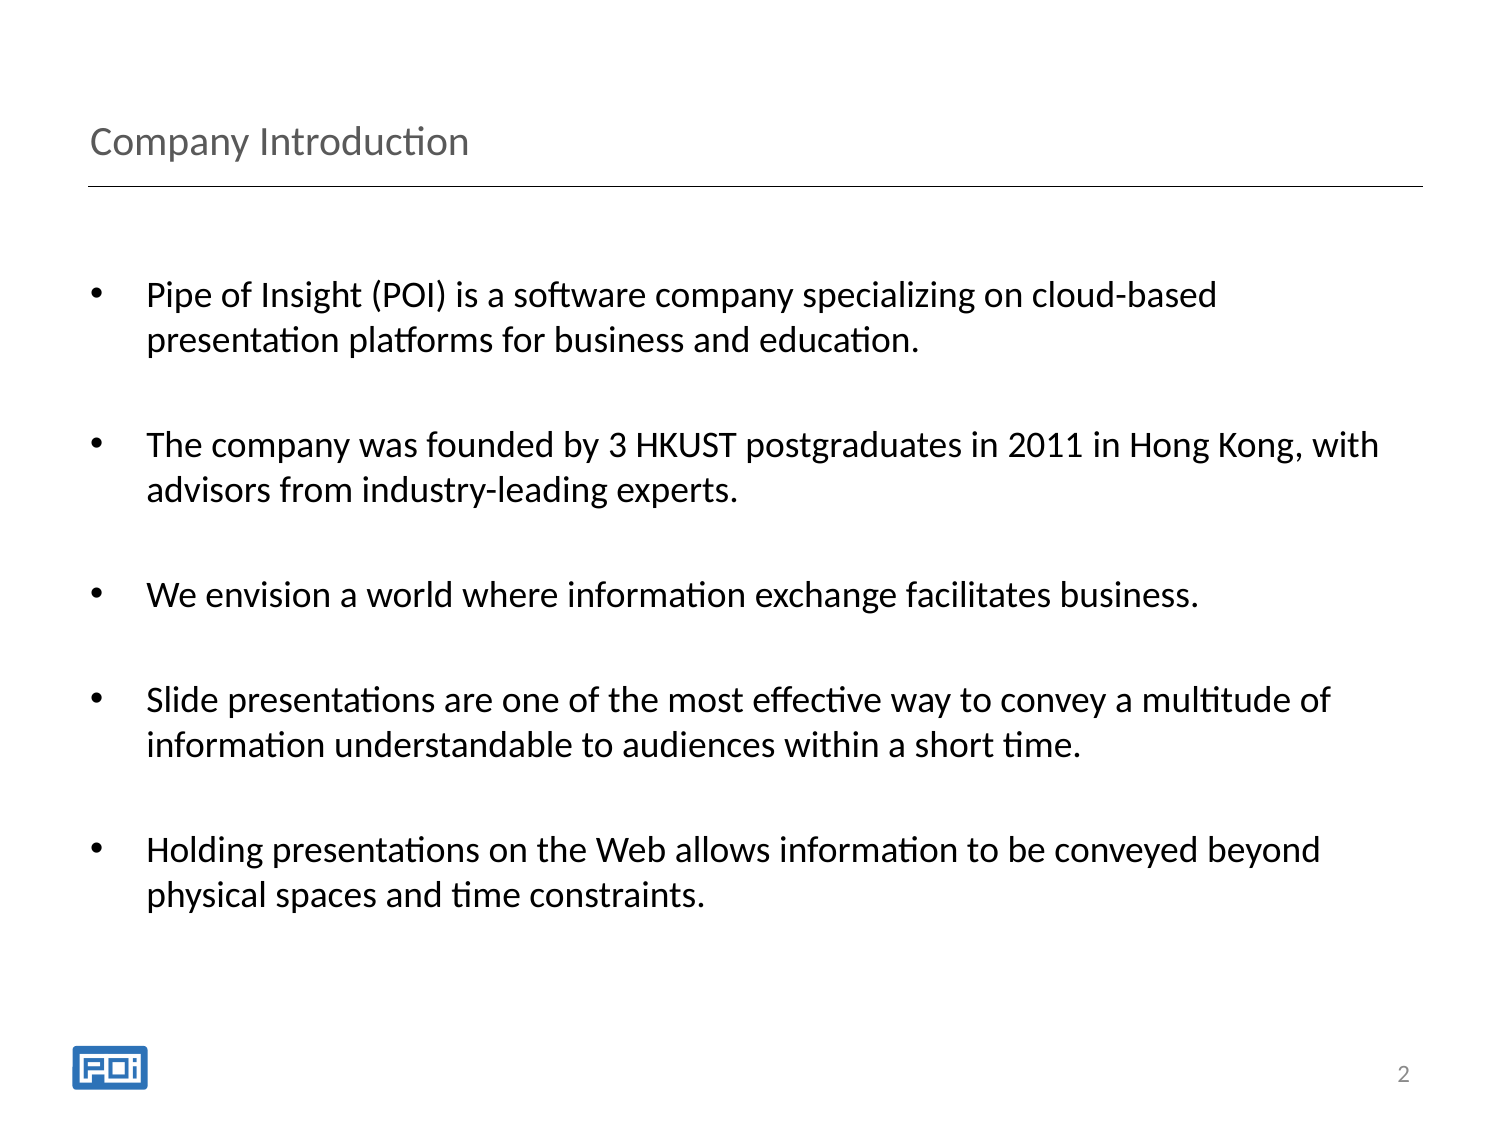

# Company Introduction
Pipe of Insight (POI) is a software company specializing on cloud-based presentation platforms for business and education.

The company was founded by 3 HKUST postgraduates in 2011 in Hong Kong, with advisors from industry-leading experts.

We envision a world where information exchange facilitates business.

Slide presentations are one of the most effective way to convey a multitude of information understandable to audiences within a short time.

Holding presentations on the Web allows information to be conveyed beyond physical spaces and time constraints.
2